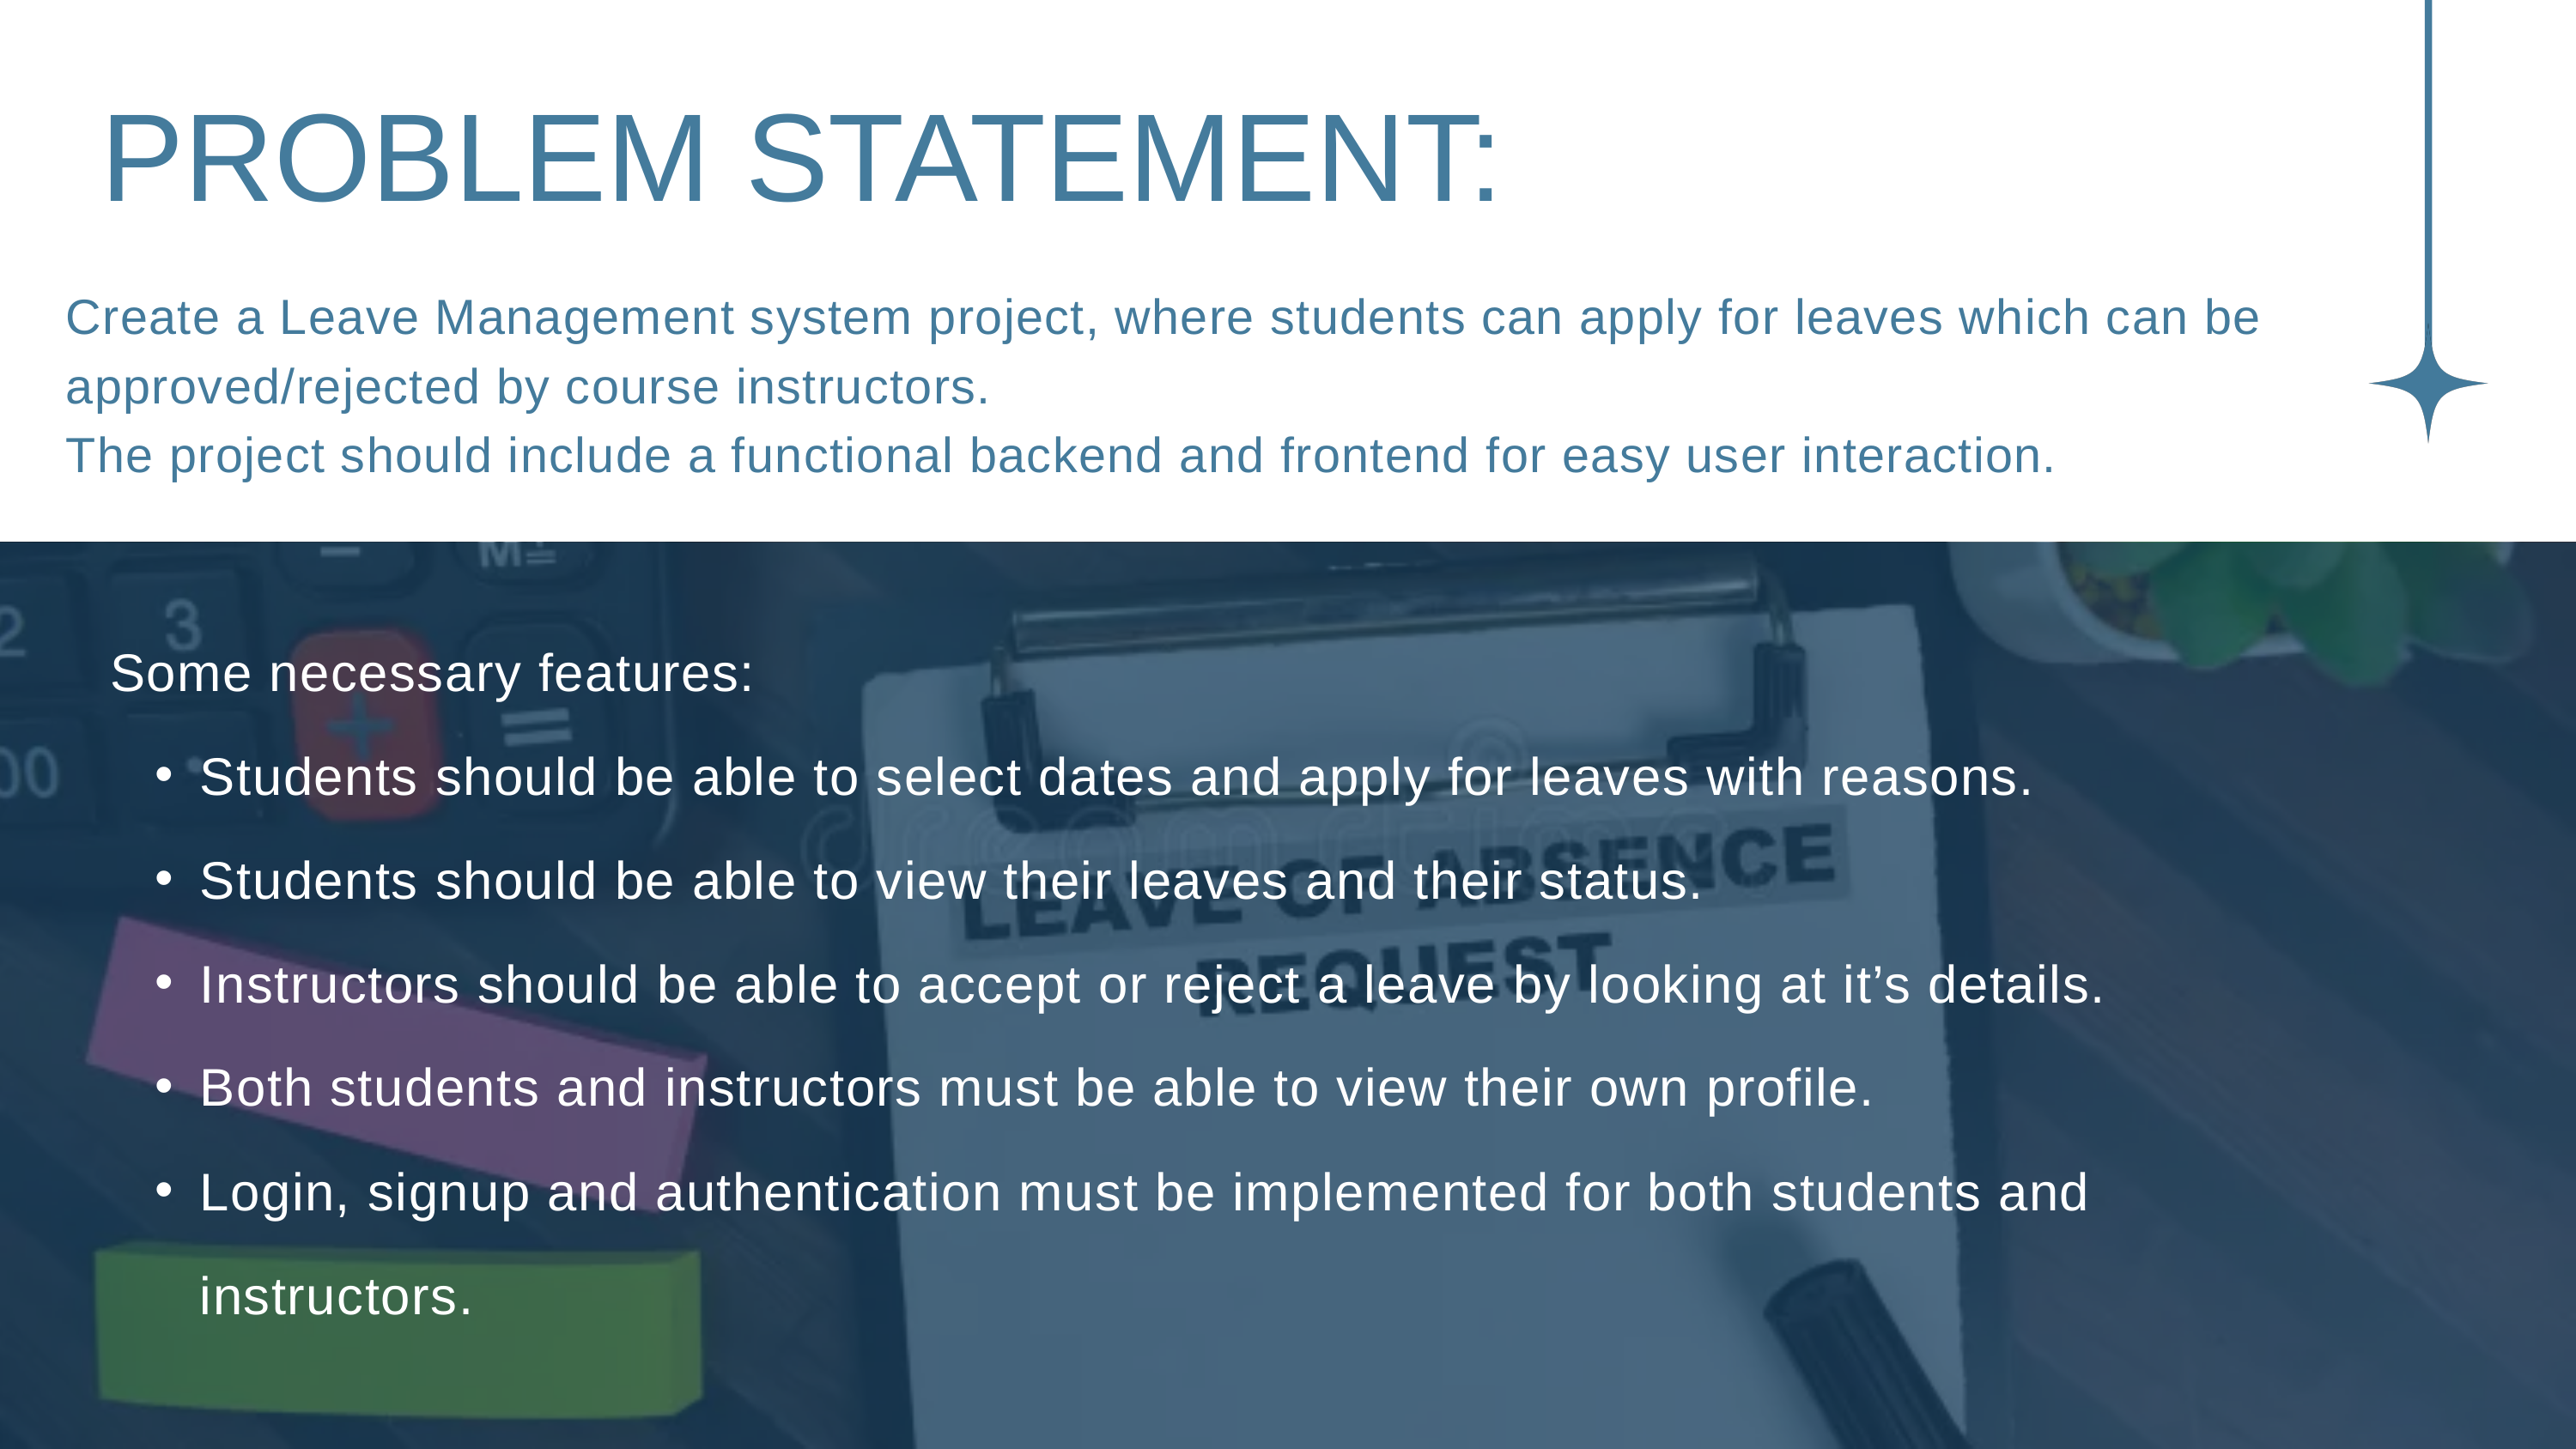

PROBLEM STATEMENT:
Create a Leave Management system project, where students can apply for leaves which can be approved/rejected by course instructors.
The project should include a functional backend and frontend for easy user interaction.

Some necessary features:
Students should be able to select dates and apply for leaves with reasons.
Students should be able to view their leaves and their status.
Instructors should be able to accept or reject a leave by looking at it’s details.
Both students and instructors must be able to view their own profile.
Login, signup and authentication must be implemented for both students and instructors.